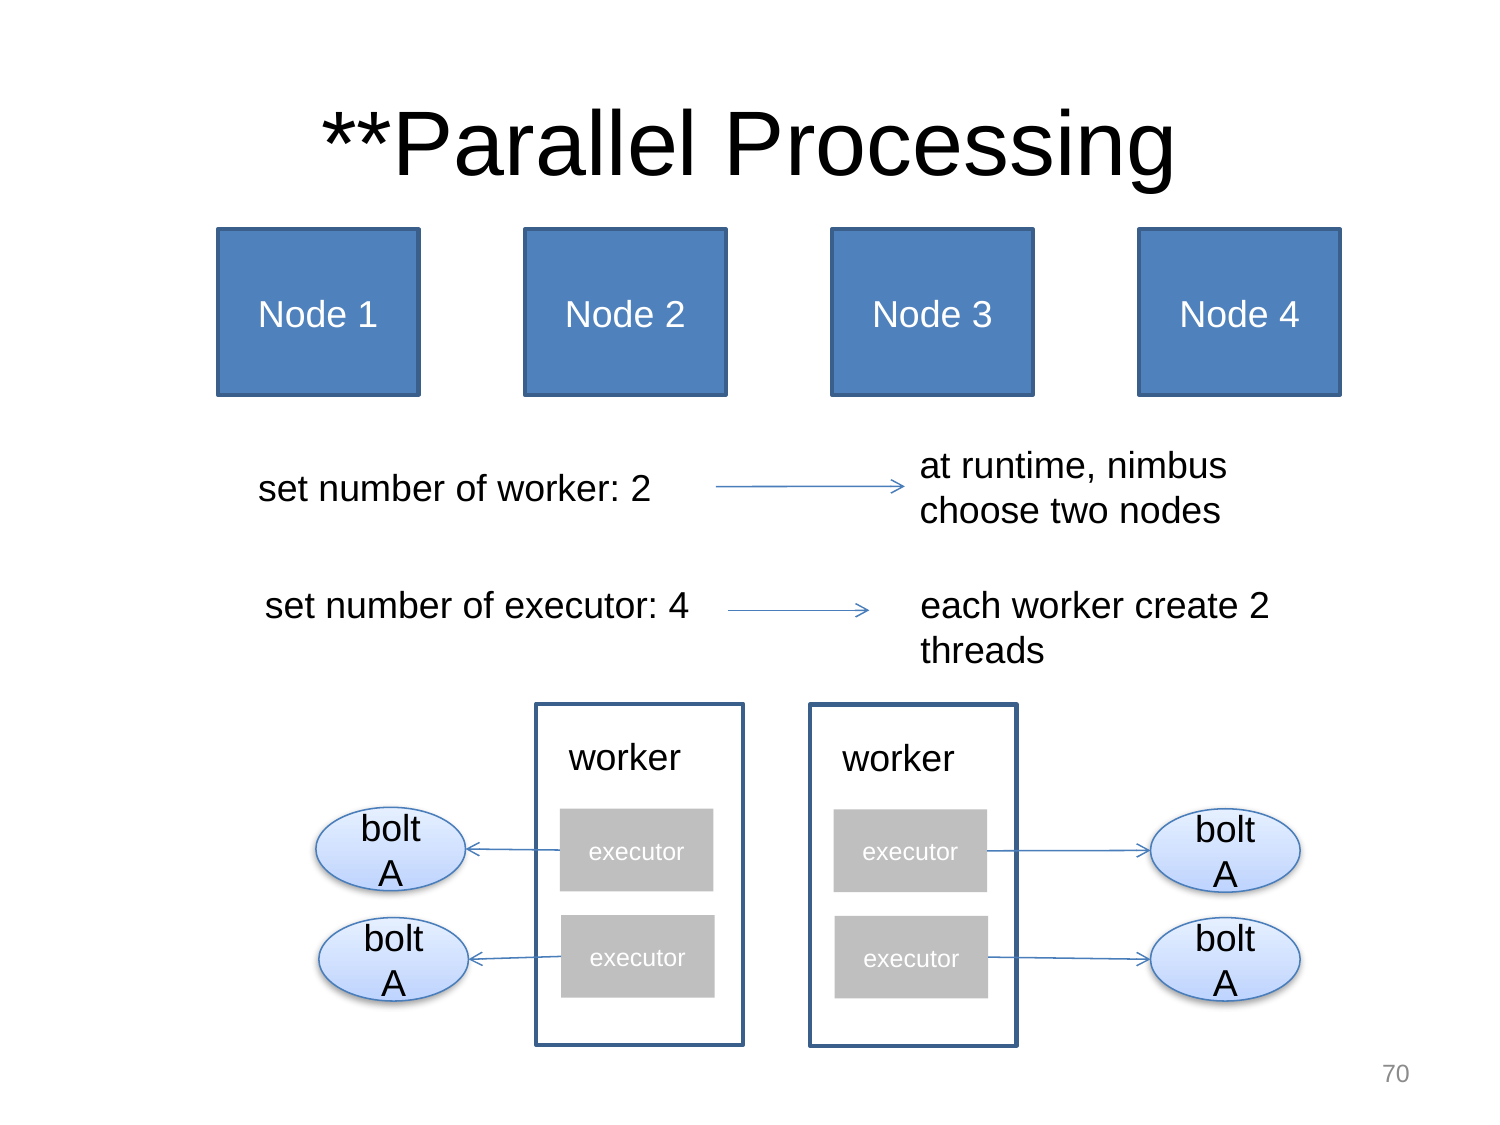

# **Parallel Processing
Node 1
Node 2
Node 3
Node 4
at runtime, nimbus choose two nodes
set number of worker: 2
set number of executor: 4
each worker create 2 threads

worker
worker
bolt A
executor
bolt A
executor
executor
executor
bolt A
bolt A
70